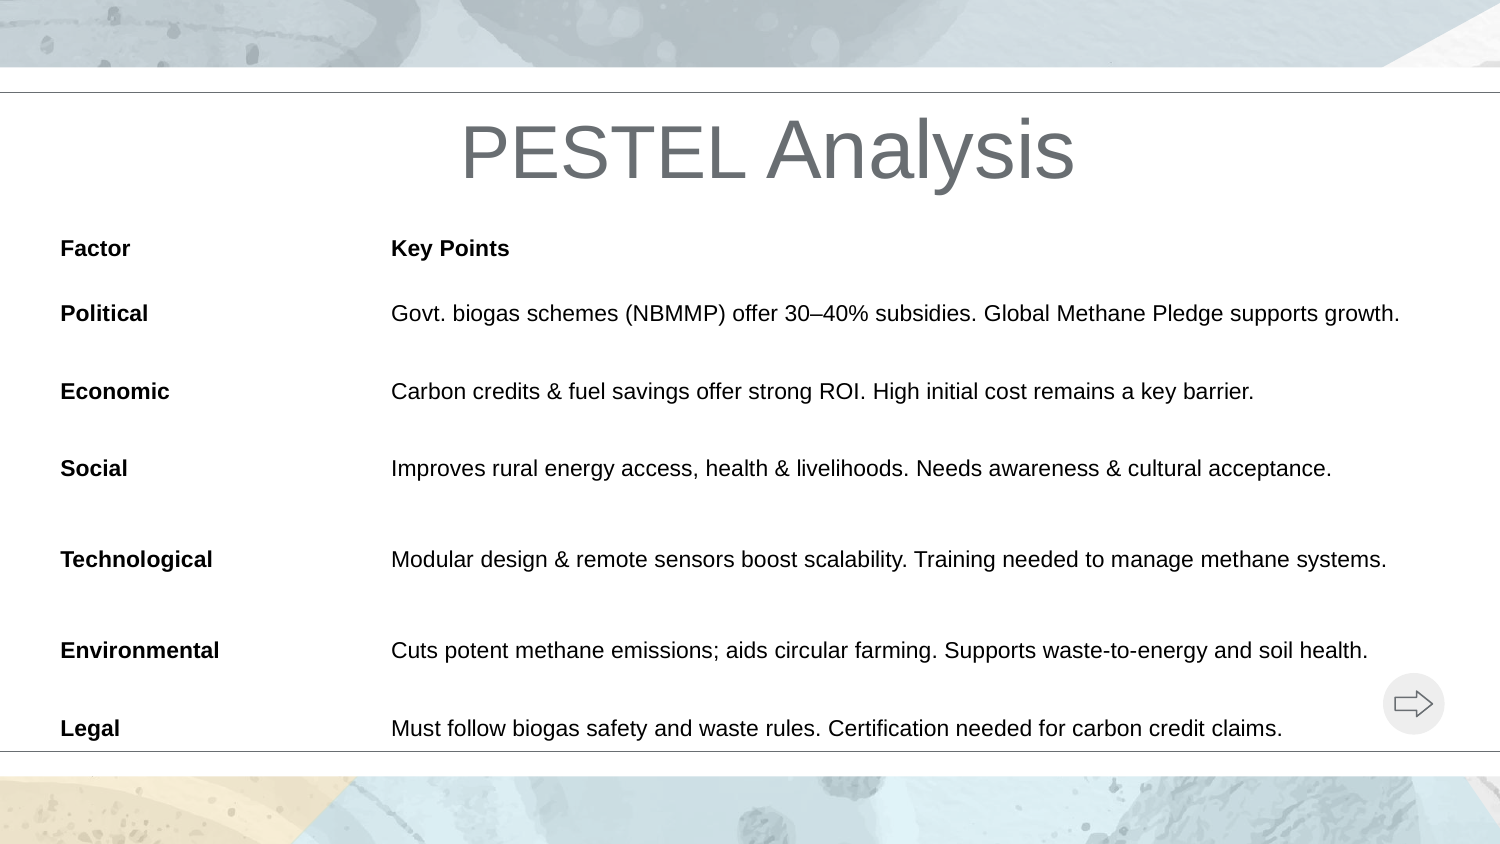

# PESTEL Analysis
| Factor | Key Points |
| --- | --- |
| Political | Govt. biogas schemes (NBMMP) offer 30–40% subsidies. Global Methane Pledge supports growth. |
| Economic | Carbon credits & fuel savings offer strong ROI. High initial cost remains a key barrier. |
| Social | Improves rural energy access, health & livelihoods. Needs awareness & cultural acceptance. |
| Technological | Modular design & remote sensors boost scalability. Training needed to manage methane systems. |
| Environmental | Cuts potent methane emissions; aids circular farming. Supports waste-to-energy and soil health. |
| Legal | Must follow biogas safety and waste rules. Certification needed for carbon credit claims. |